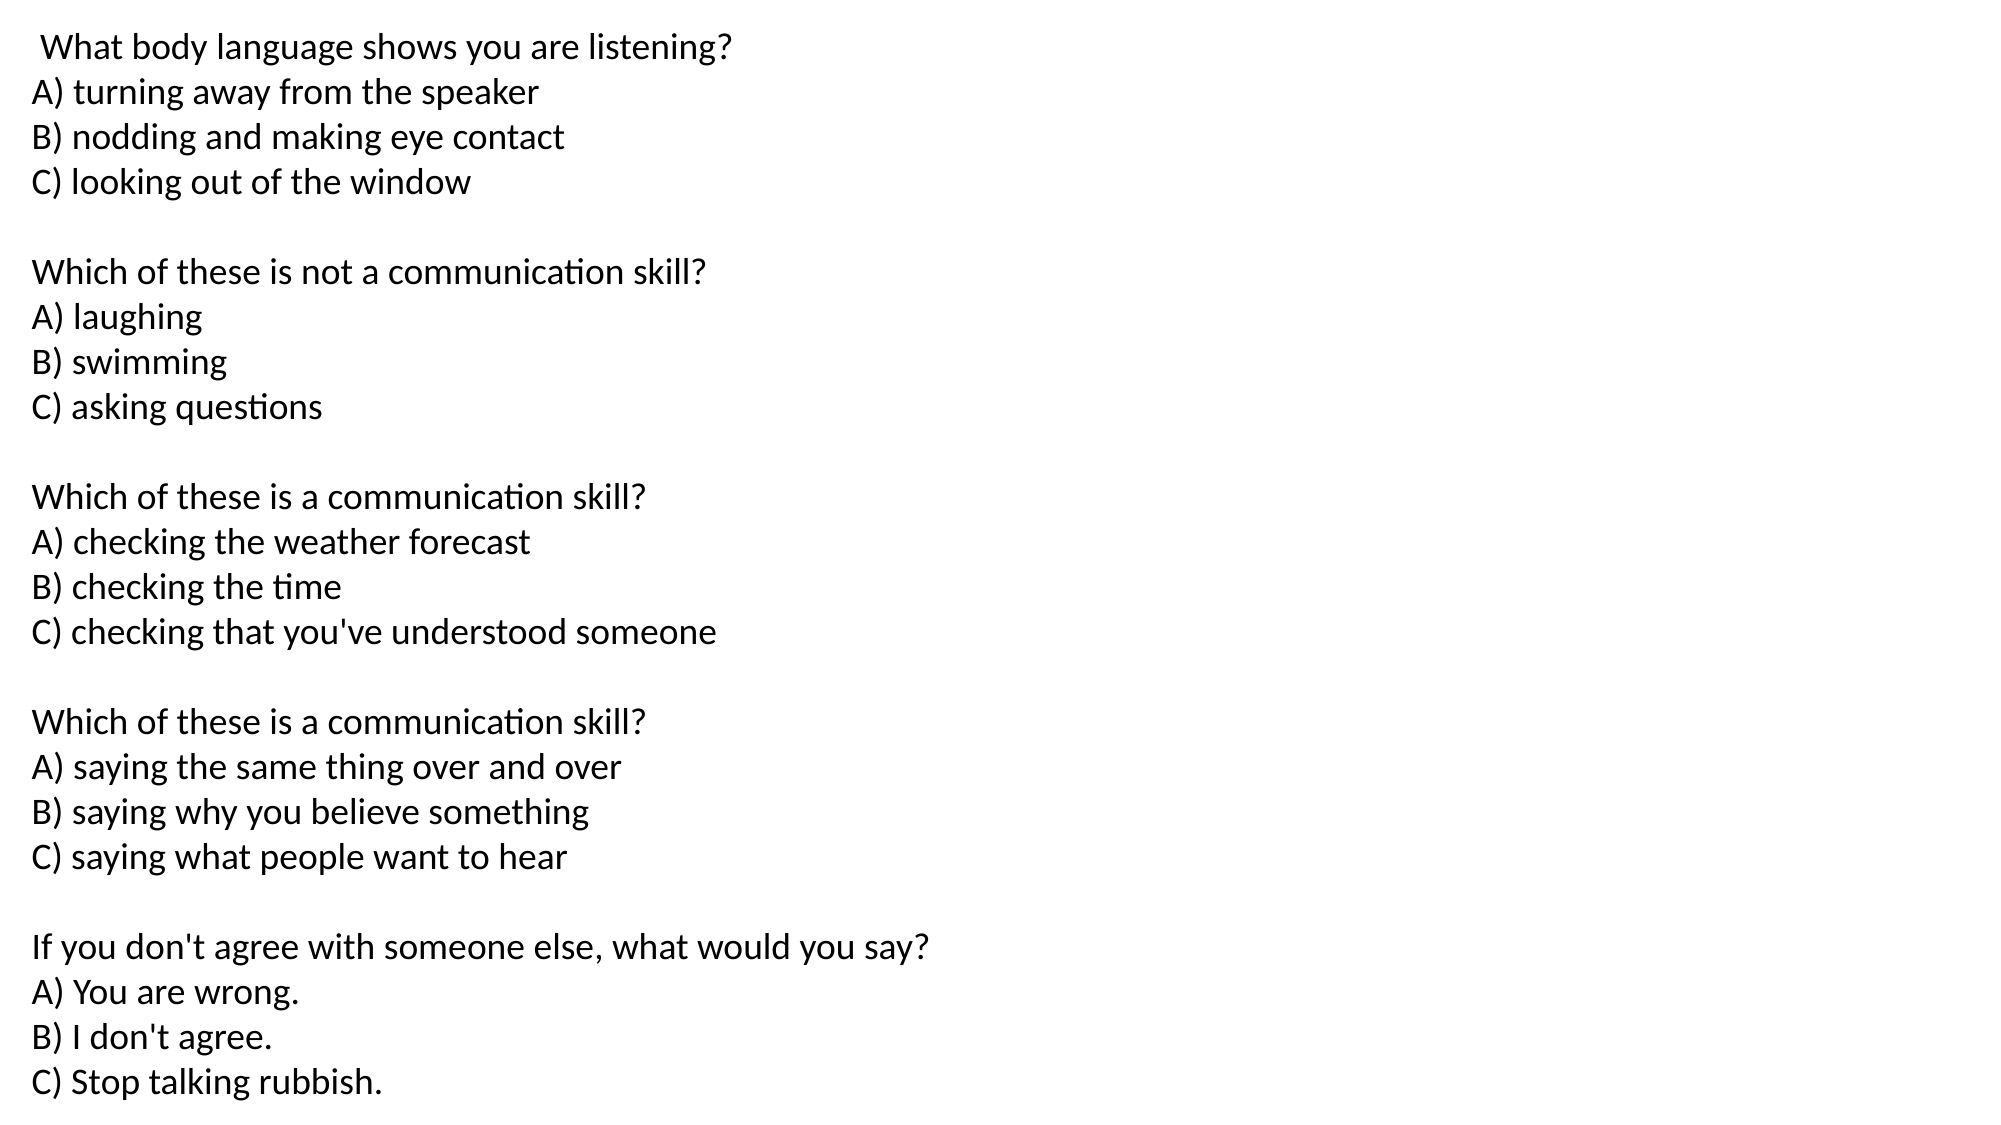

What body language shows you are listening?
A) turning away from the speaker
B) nodding and making eye contact
C) looking out of the window

Which of these is not a communication skill?
A) laughing
B) swimming
C) asking questions

Which of these is a communication skill?
A) checking the weather forecast
B) checking the time
C) checking that you've understood someone

Which of these is a communication skill?
A) saying the same thing over and over
B) saying why you believe something
C) saying what people want to hear

If you don't agree with someone else, what would you say?
A) You are wrong.
B) I don't agree.
C) Stop talking rubbish.